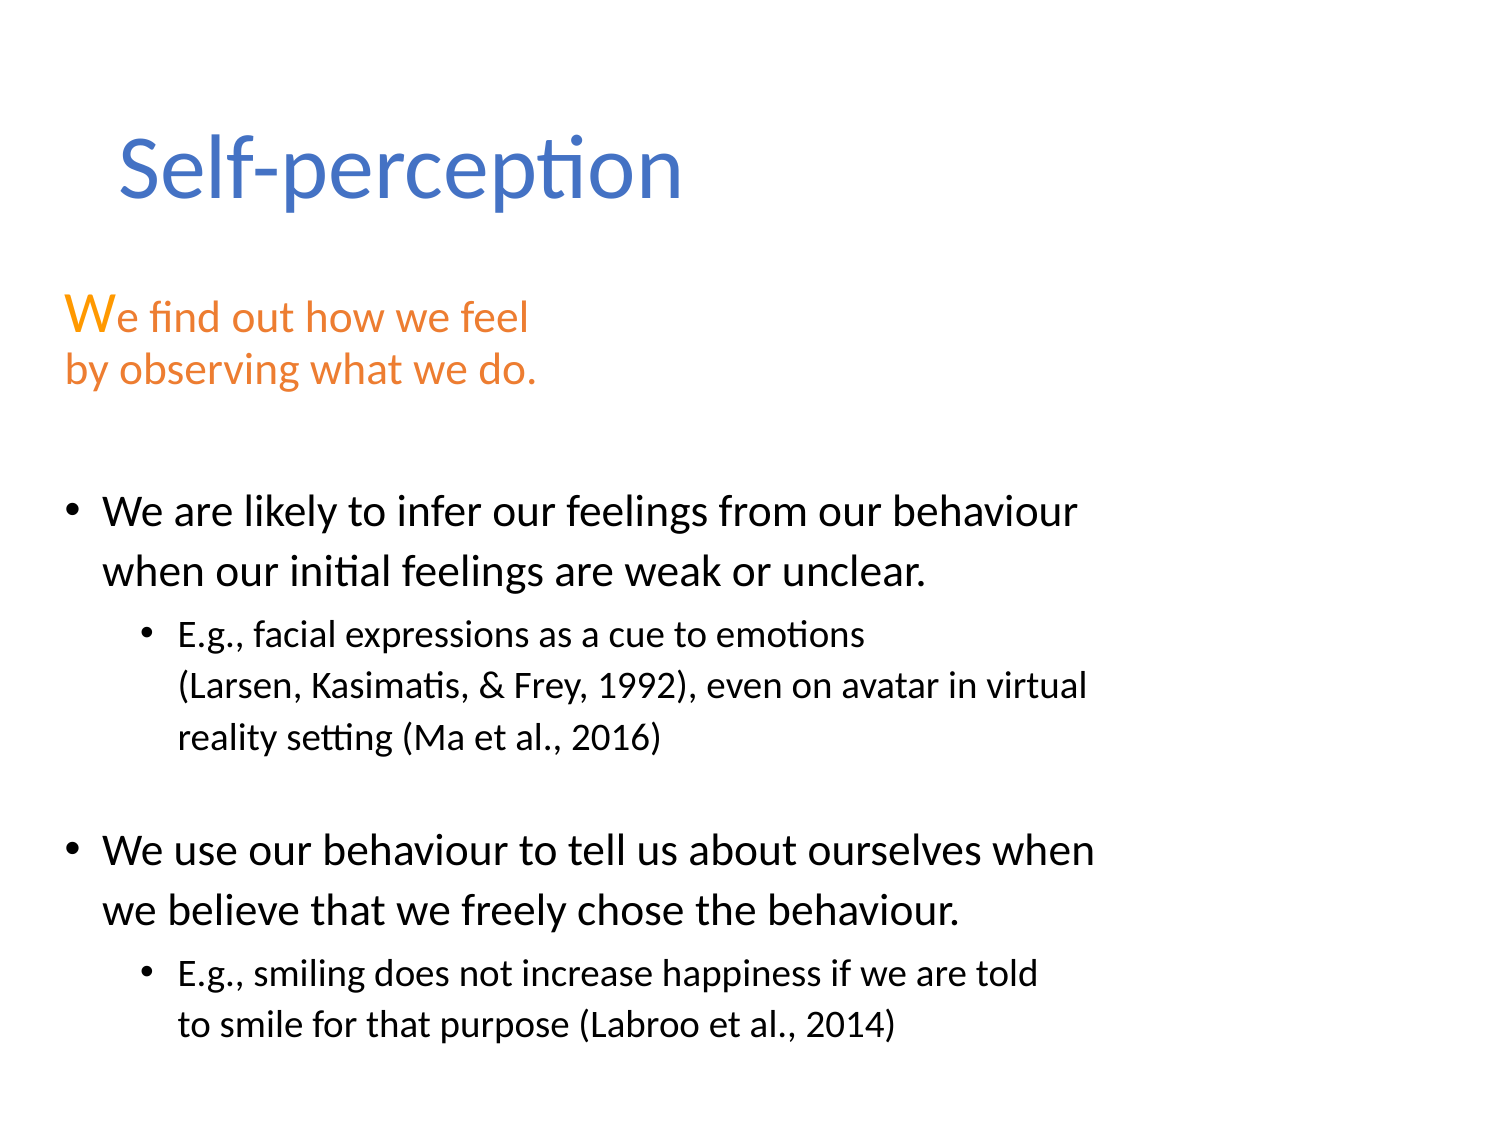

# Self-perception
We find out how we feel
by observing what we do.

We are likely to infer our feelings from our behaviour when our initial feelings are weak or unclear.
E.g., facial expressions as a cue to emotions
(Larsen, Kasimatis, & Frey, 1992), even on avatar in virtual reality setting (Ma et al., 2016)

We use our behaviour to tell us about ourselves when we believe that we freely chose the behaviour.
E.g., smiling does not increase happiness if we are told
to smile for that purpose (Labroo et al., 2014)